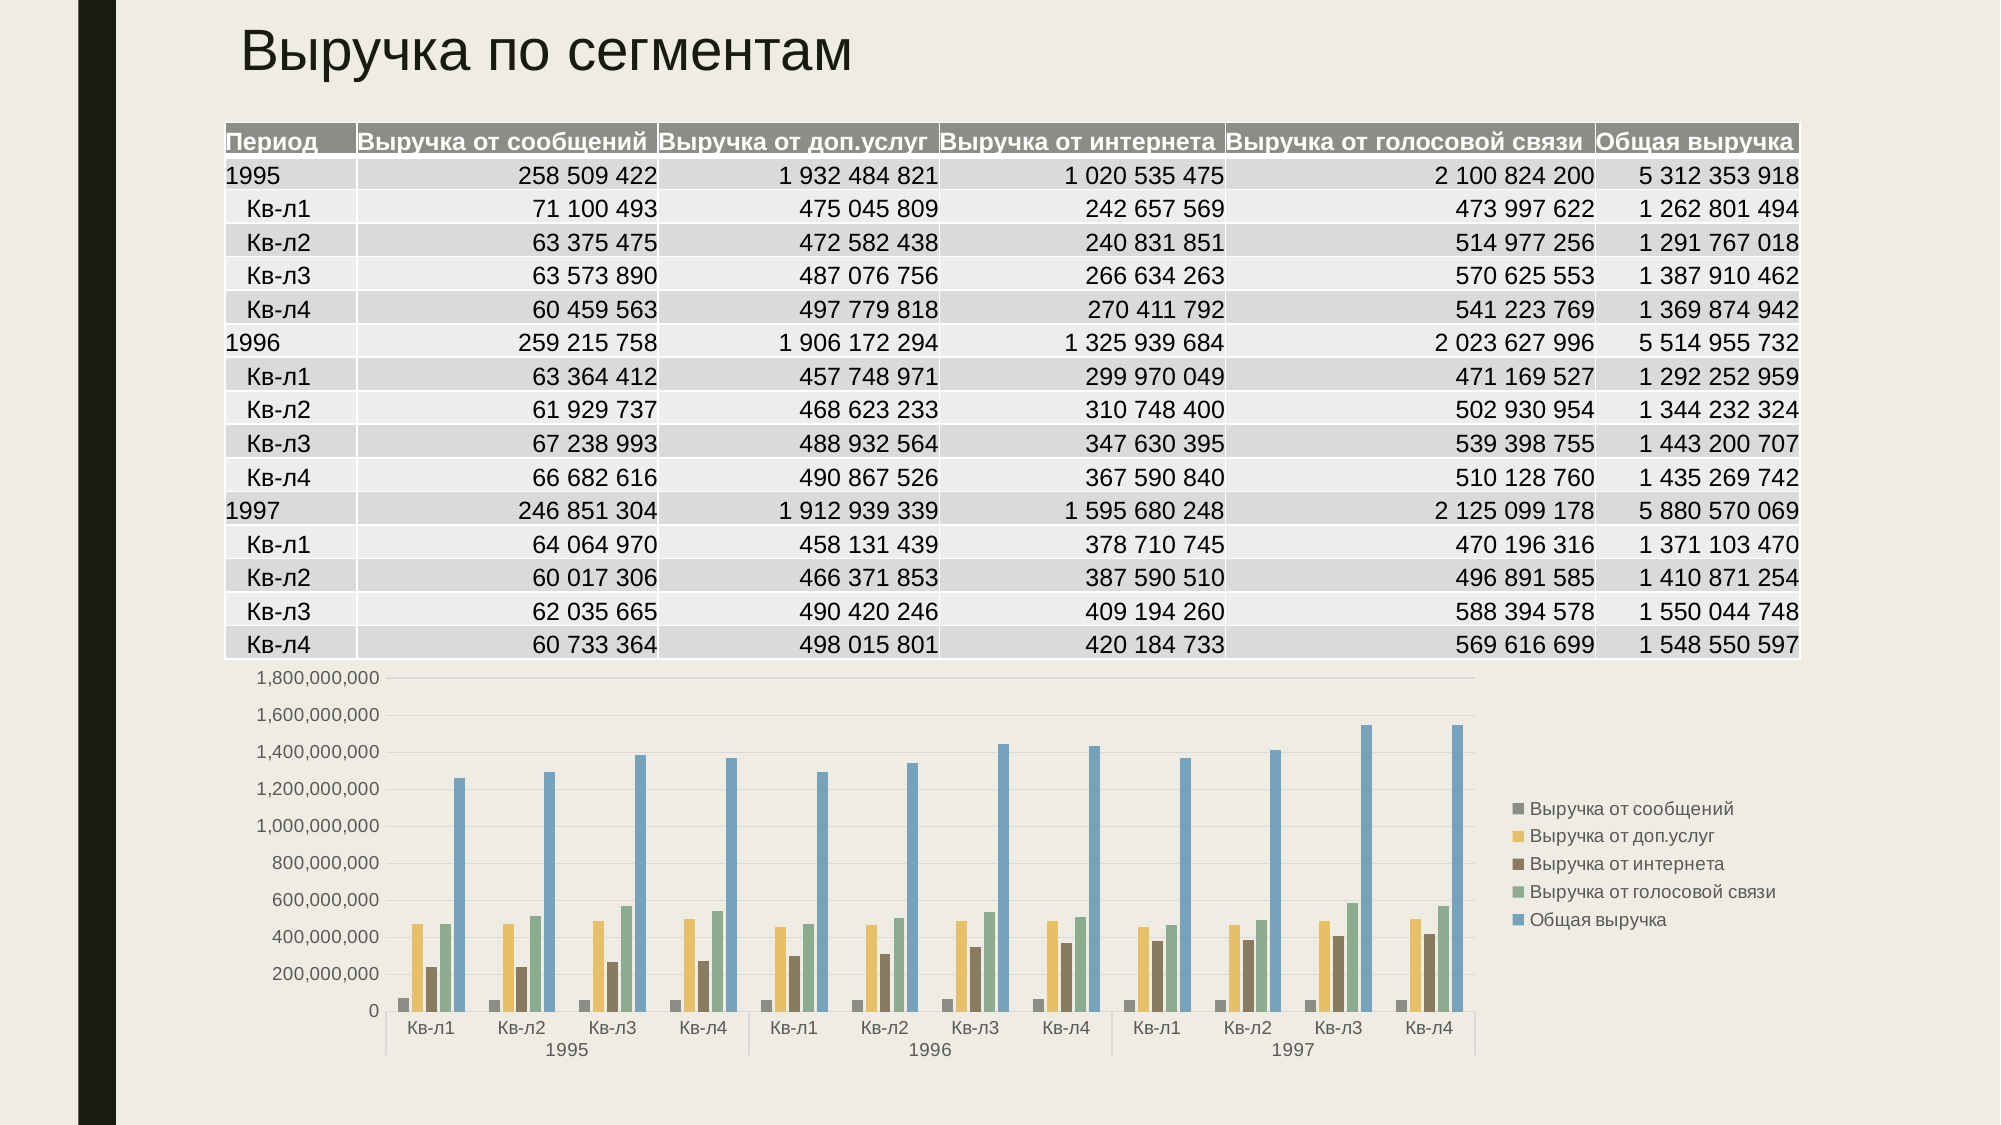

# Выручка по сегментам
| Период | Выручка от сообщений | Выручка от доп.услуг | Выручка от интернета | Выручка от голосовой связи | Общая выручка |
| --- | --- | --- | --- | --- | --- |
| 1995 | 258 509 422 | 1 932 484 821 | 1 020 535 475 | 2 100 824 200 | 5 312 353 918 |
| Кв-л1 | 71 100 493 | 475 045 809 | 242 657 569 | 473 997 622 | 1 262 801 494 |
| Кв-л2 | 63 375 475 | 472 582 438 | 240 831 851 | 514 977 256 | 1 291 767 018 |
| Кв-л3 | 63 573 890 | 487 076 756 | 266 634 263 | 570 625 553 | 1 387 910 462 |
| Кв-л4 | 60 459 563 | 497 779 818 | 270 411 792 | 541 223 769 | 1 369 874 942 |
| 1996 | 259 215 758 | 1 906 172 294 | 1 325 939 684 | 2 023 627 996 | 5 514 955 732 |
| Кв-л1 | 63 364 412 | 457 748 971 | 299 970 049 | 471 169 527 | 1 292 252 959 |
| Кв-л2 | 61 929 737 | 468 623 233 | 310 748 400 | 502 930 954 | 1 344 232 324 |
| Кв-л3 | 67 238 993 | 488 932 564 | 347 630 395 | 539 398 755 | 1 443 200 707 |
| Кв-л4 | 66 682 616 | 490 867 526 | 367 590 840 | 510 128 760 | 1 435 269 742 |
| 1997 | 246 851 304 | 1 912 939 339 | 1 595 680 248 | 2 125 099 178 | 5 880 570 069 |
| Кв-л1 | 64 064 970 | 458 131 439 | 378 710 745 | 470 196 316 | 1 371 103 470 |
| Кв-л2 | 60 017 306 | 466 371 853 | 387 590 510 | 496 891 585 | 1 410 871 254 |
| Кв-л3 | 62 035 665 | 490 420 246 | 409 194 260 | 588 394 578 | 1 550 044 748 |
| Кв-л4 | 60 733 364 | 498 015 801 | 420 184 733 | 569 616 699 | 1 548 550 597 |

### Chart

| Category | Выручка от сообщений  | Выручка от доп.услуг  | Выручка от интернета | Выручка от голосовой связи  | Общая выручка |
|---|---|---|---|---|---|
| Кв-л1 | 71100493.40980007 | 475045809.48319983 | 242657569.49539998 | 473997622.03029984 | 1262801494.4187005 |
| Кв-л2 | 63375474.526299976 | 472582437.7827005 | 240831850.6243 | 514977255.5125 | 1291767018.4457998 |
| Кв-л3 | 63573890.28579994 | 487076755.9105996 | 266634263.25860018 | 570625552.9890002 | 1387910462.4439995 |
| Кв-л4 | 60459563.31589999 | 497779817.60359997 | 270411792.0749 | 541223769.3027999 | 1369874942.2972 |
| Кв-л1 | 63364412.40020003 | 457748970.8902999 | 299970048.76800007 | 471169527.2996999 | 1292252959.358201 |
| Кв-л2 | 61929737.026599966 | 468623233.0101002 | 310748399.9085998 | 502930953.7577001 | 1344232323.7029996 |
| Кв-л3 | 67238992.67719996 | 488932563.71510017 | 347630395.3871997 | 539398754.9404 | 1443200706.7199004 |
| Кв-л4 | 66682615.91890001 | 490867525.97339976 | 367590839.8275003 | 510128760.3751996 | 1435269742.0949988 |
| Кв-л1 | 64064969.59740001 | 458131439.2331005 | 378710744.9733998 | 470196316.2284001 | 1371103470.0322995 |
| Кв-л2 | 60017305.63750002 | 466371853.3300997 | 387590509.95980036 | 496891585.3644 | 1410871254.2917995 |
| Кв-л3 | 62035664.541900024 | 490420245.70819956 | 409194259.7215005 | 588394577.7523007 | 1550044747.7239003 |
| Кв-л4 | 60733364.45029994 | 498015800.7467 | 420184733.05949974 | 569616699.1210998 | 1548550597.377601 |